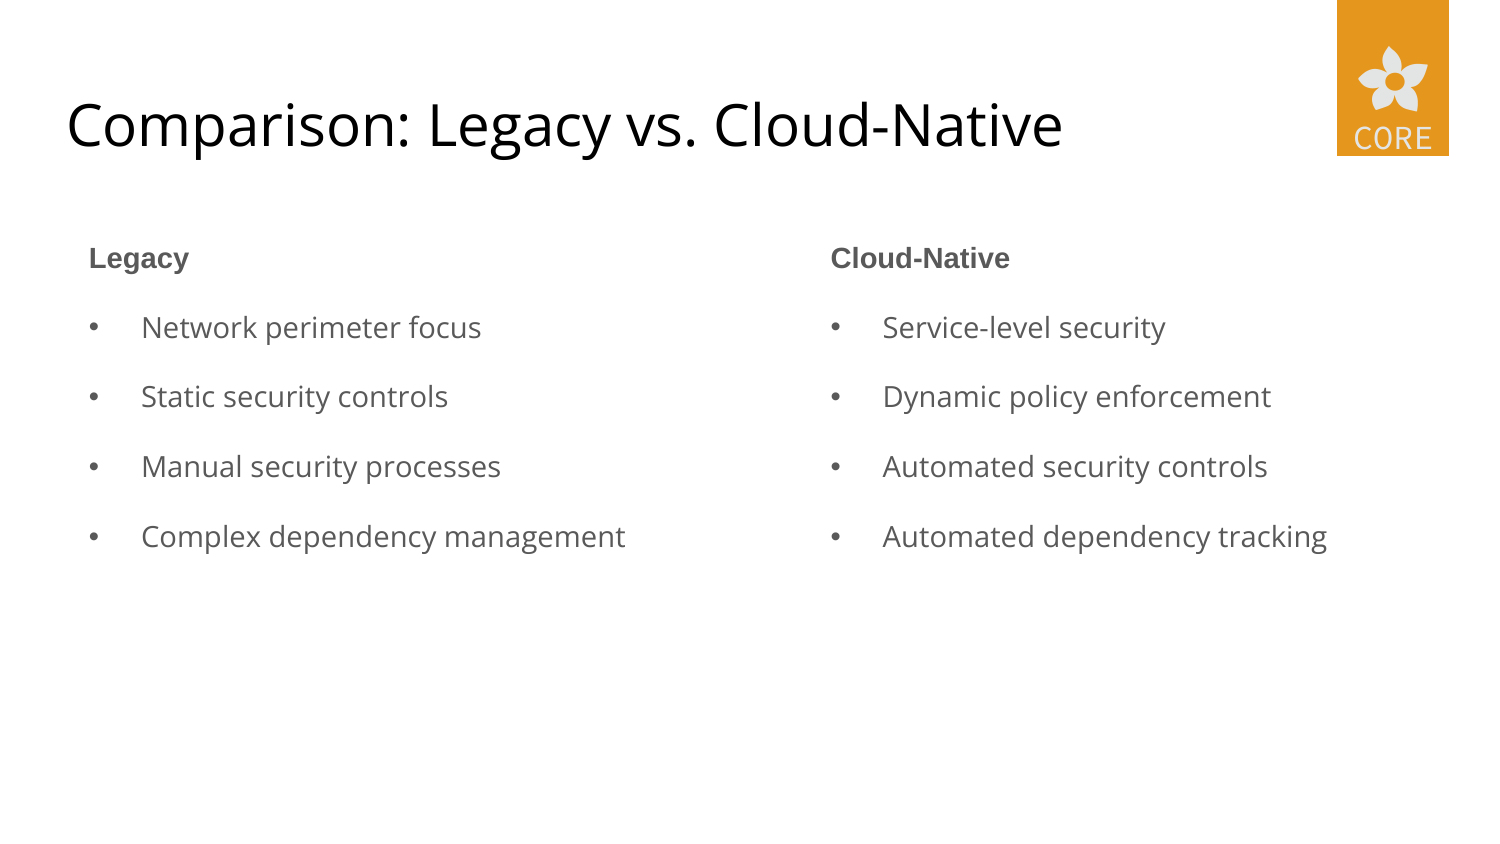

# Comparison: Legacy vs. Cloud-Native
Legacy
Network perimeter focus
Static security controls
Manual security processes
Complex dependency management
Cloud-Native
Service-level security
Dynamic policy enforcement
Automated security controls
Automated dependency tracking